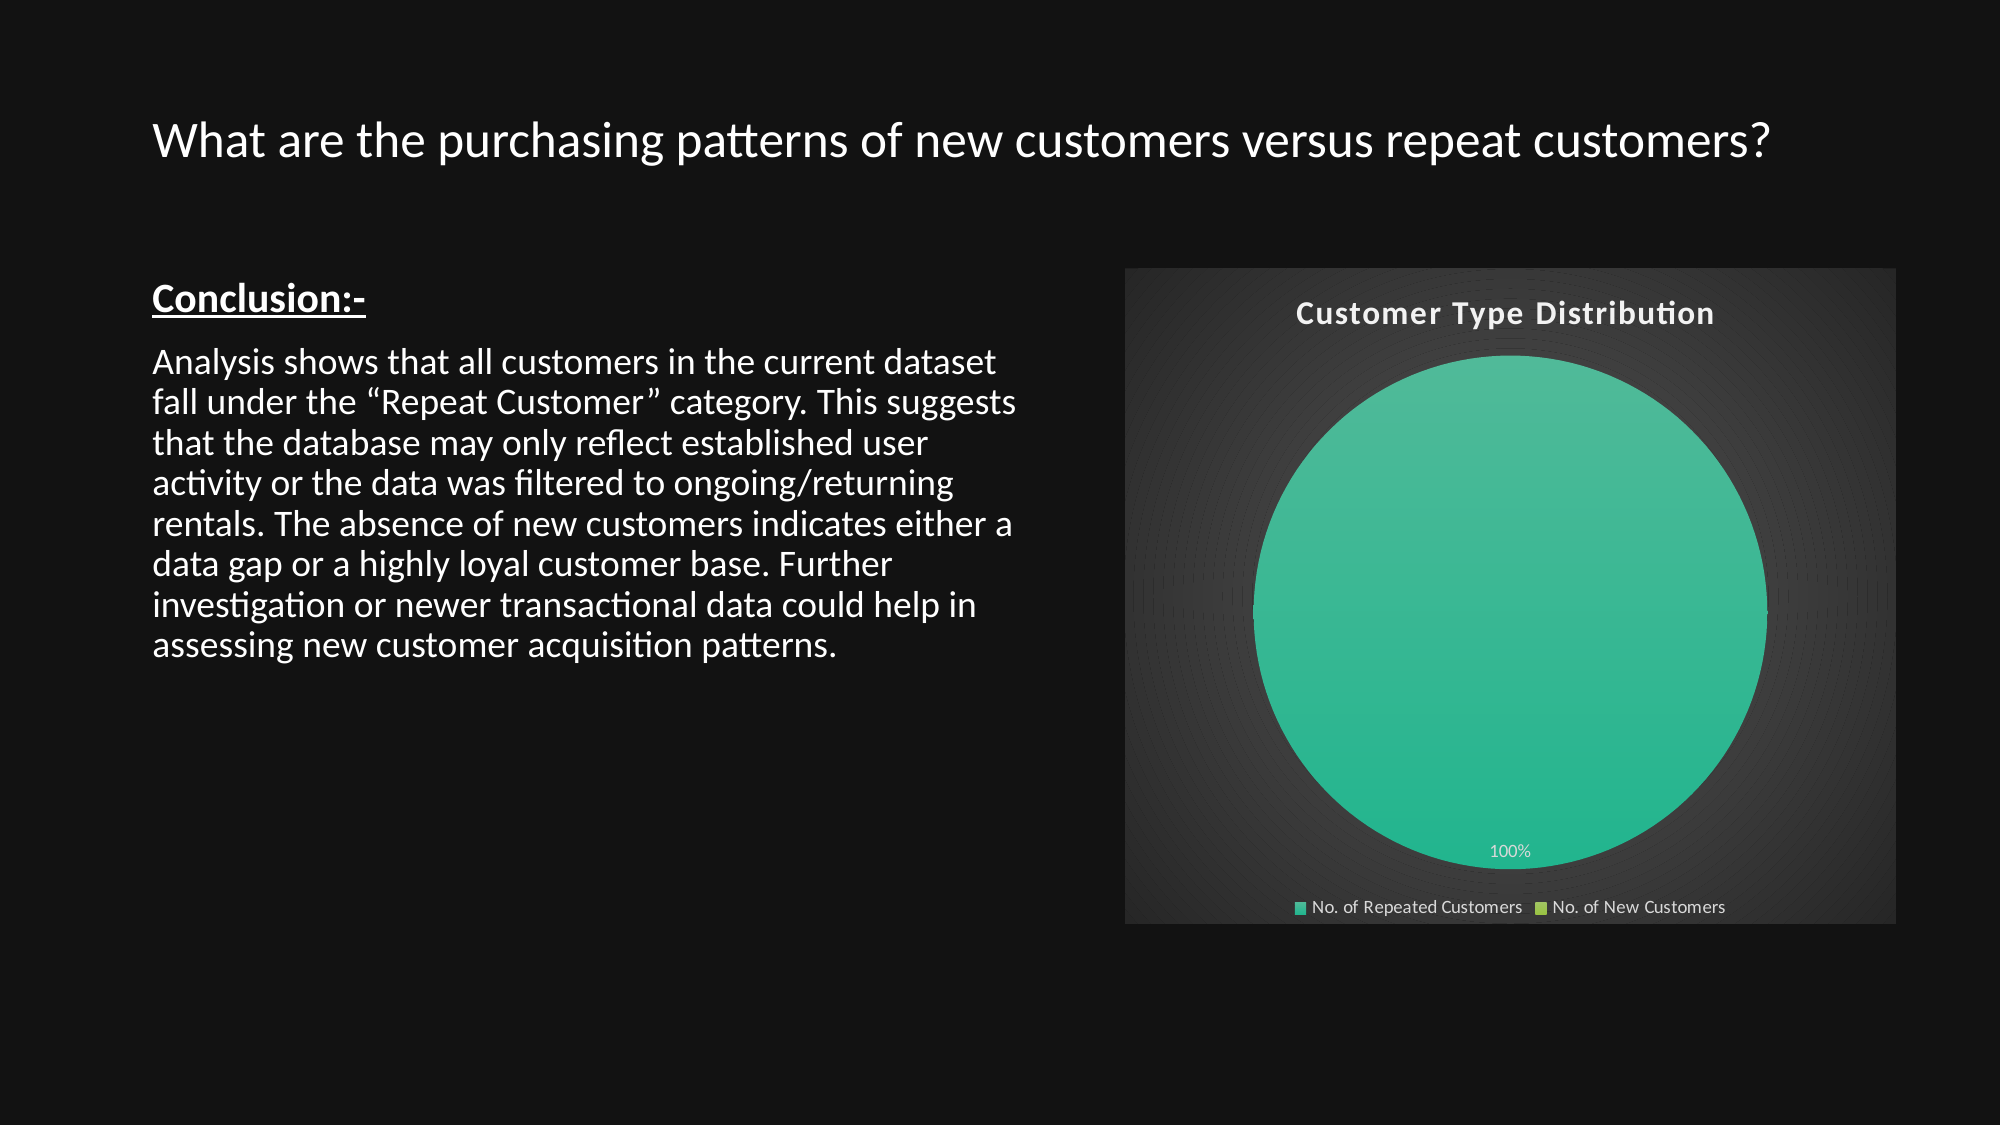

# What are the purchasing patterns of new customers versus repeat customers?
Conclusion:-
Analysis shows that all customers in the current dataset fall under the “Repeat Customer” category. This suggests that the database may only reflect established user activity or the data was filtered to ongoing/returning rentals. The absence of new customers indicates either a data gap or a highly loyal customer base. Further investigation or newer transactional data could help in assessing new customer acquisition patterns.

### Chart: Customer Type Distribution

| Category |  |
|---|---|
| No. of Repeated Customers | 599.0 |
| No. of New Customers | 0.0 |